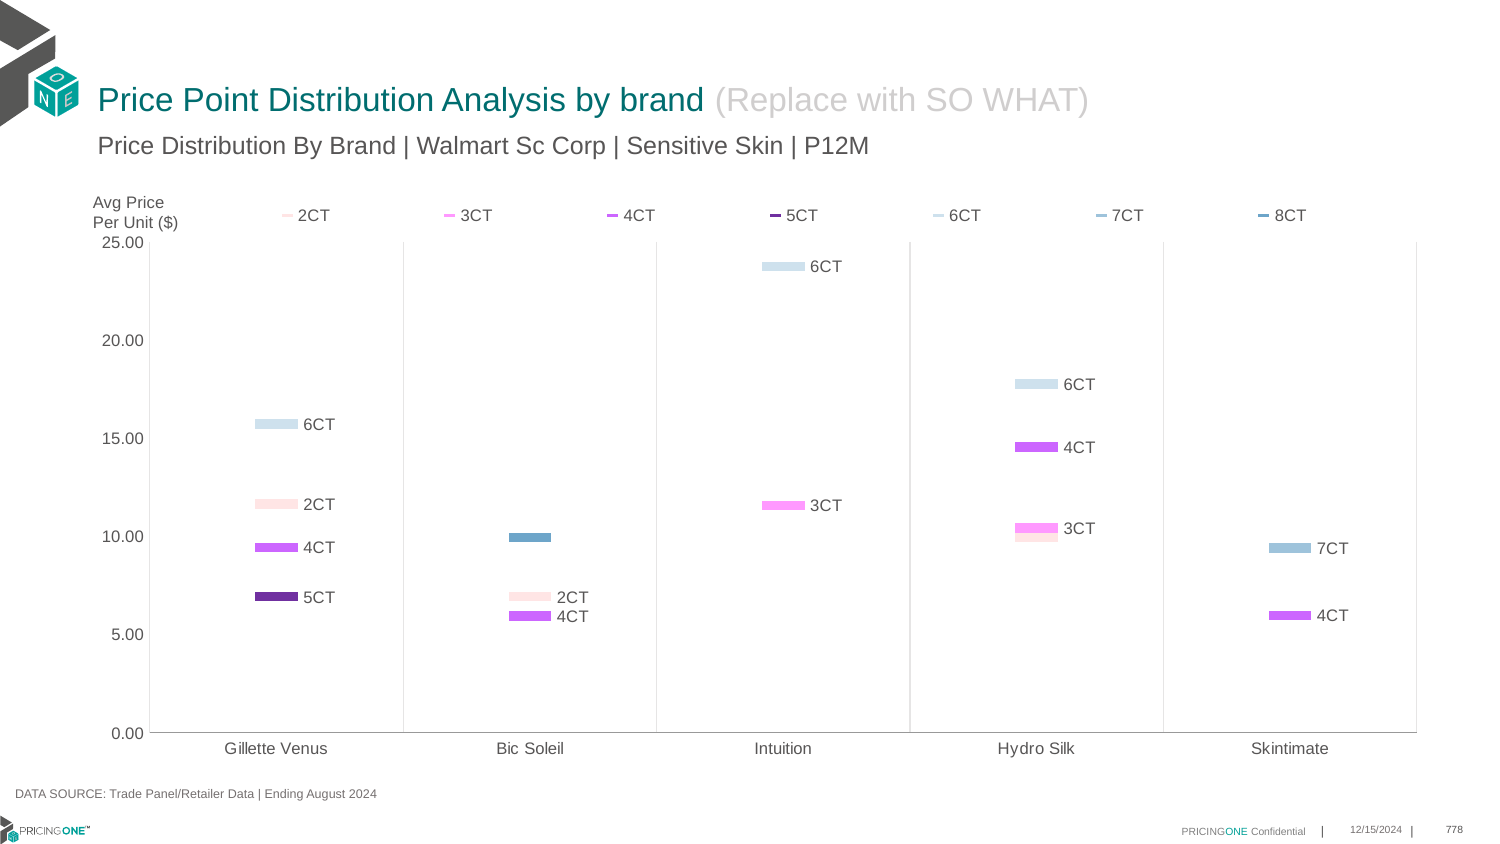

# Price Point Distribution Analysis by brand (Replace with SO WHAT)
Price Distribution By Brand | Walmart Sc Corp | Sensitive Skin | P12M

### Chart

| Category | 2CT | 3CT | 4CT | 5CT | 6CT | 7CT | 8CT |
|---|---|---|---|---|---|---|---|
| Gillette Venus | 11.650330494129028 | None | 9.448755895044389 | 6.9255512846449525 | 15.720328058455367 | None | None |
| Bic Soleil | 6.923786783054596 | None | 5.947523169406504 | None | None | None | 9.94129386810644 |
| Intuition | None | 11.570396262773135 | None | None | 23.734806143554987 | None | None |
| Hydro Silk | 9.947368421052632 | 10.43417308660137 | 14.546599526785172 | None | 17.768125422238427 | None | None |
| Skintimate | None | None | 5.986311699148943 | None | None | 9.41290402323713 | None |
Avg Price
Per Unit ($)
DATA SOURCE: Trade Panel/Retailer Data | Ending August 2024
12/15/2024
778